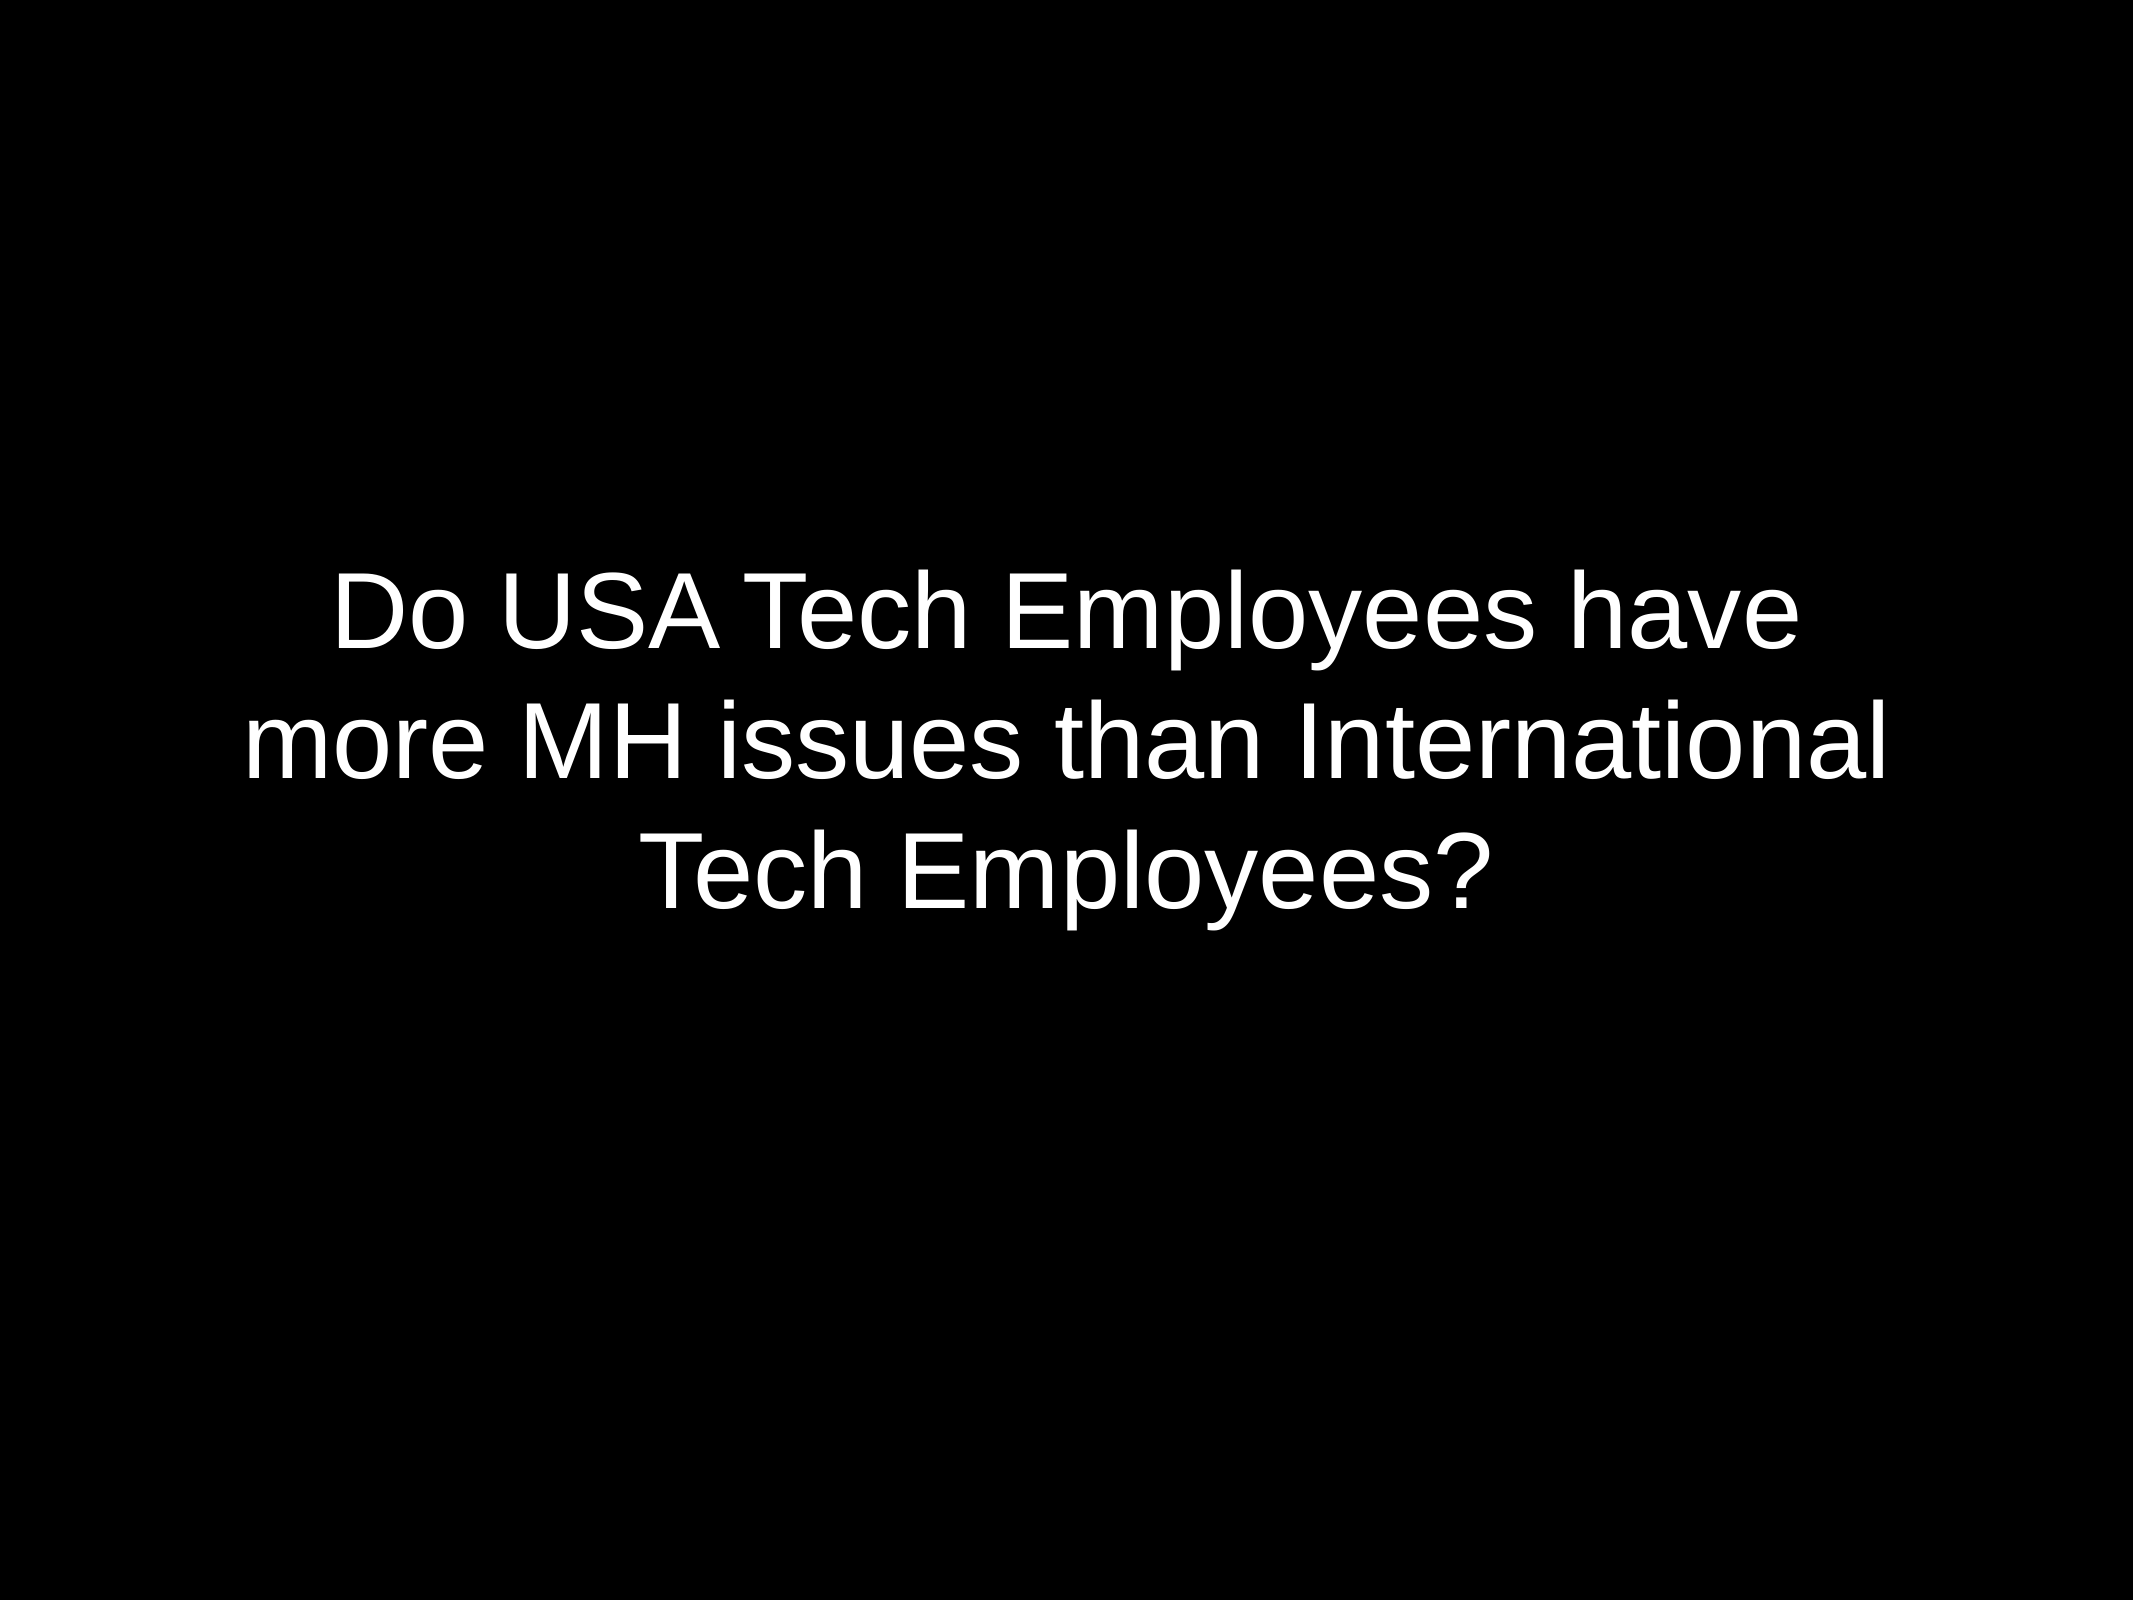

# Do USA Tech Employees have more MH issues than International Tech Employees?